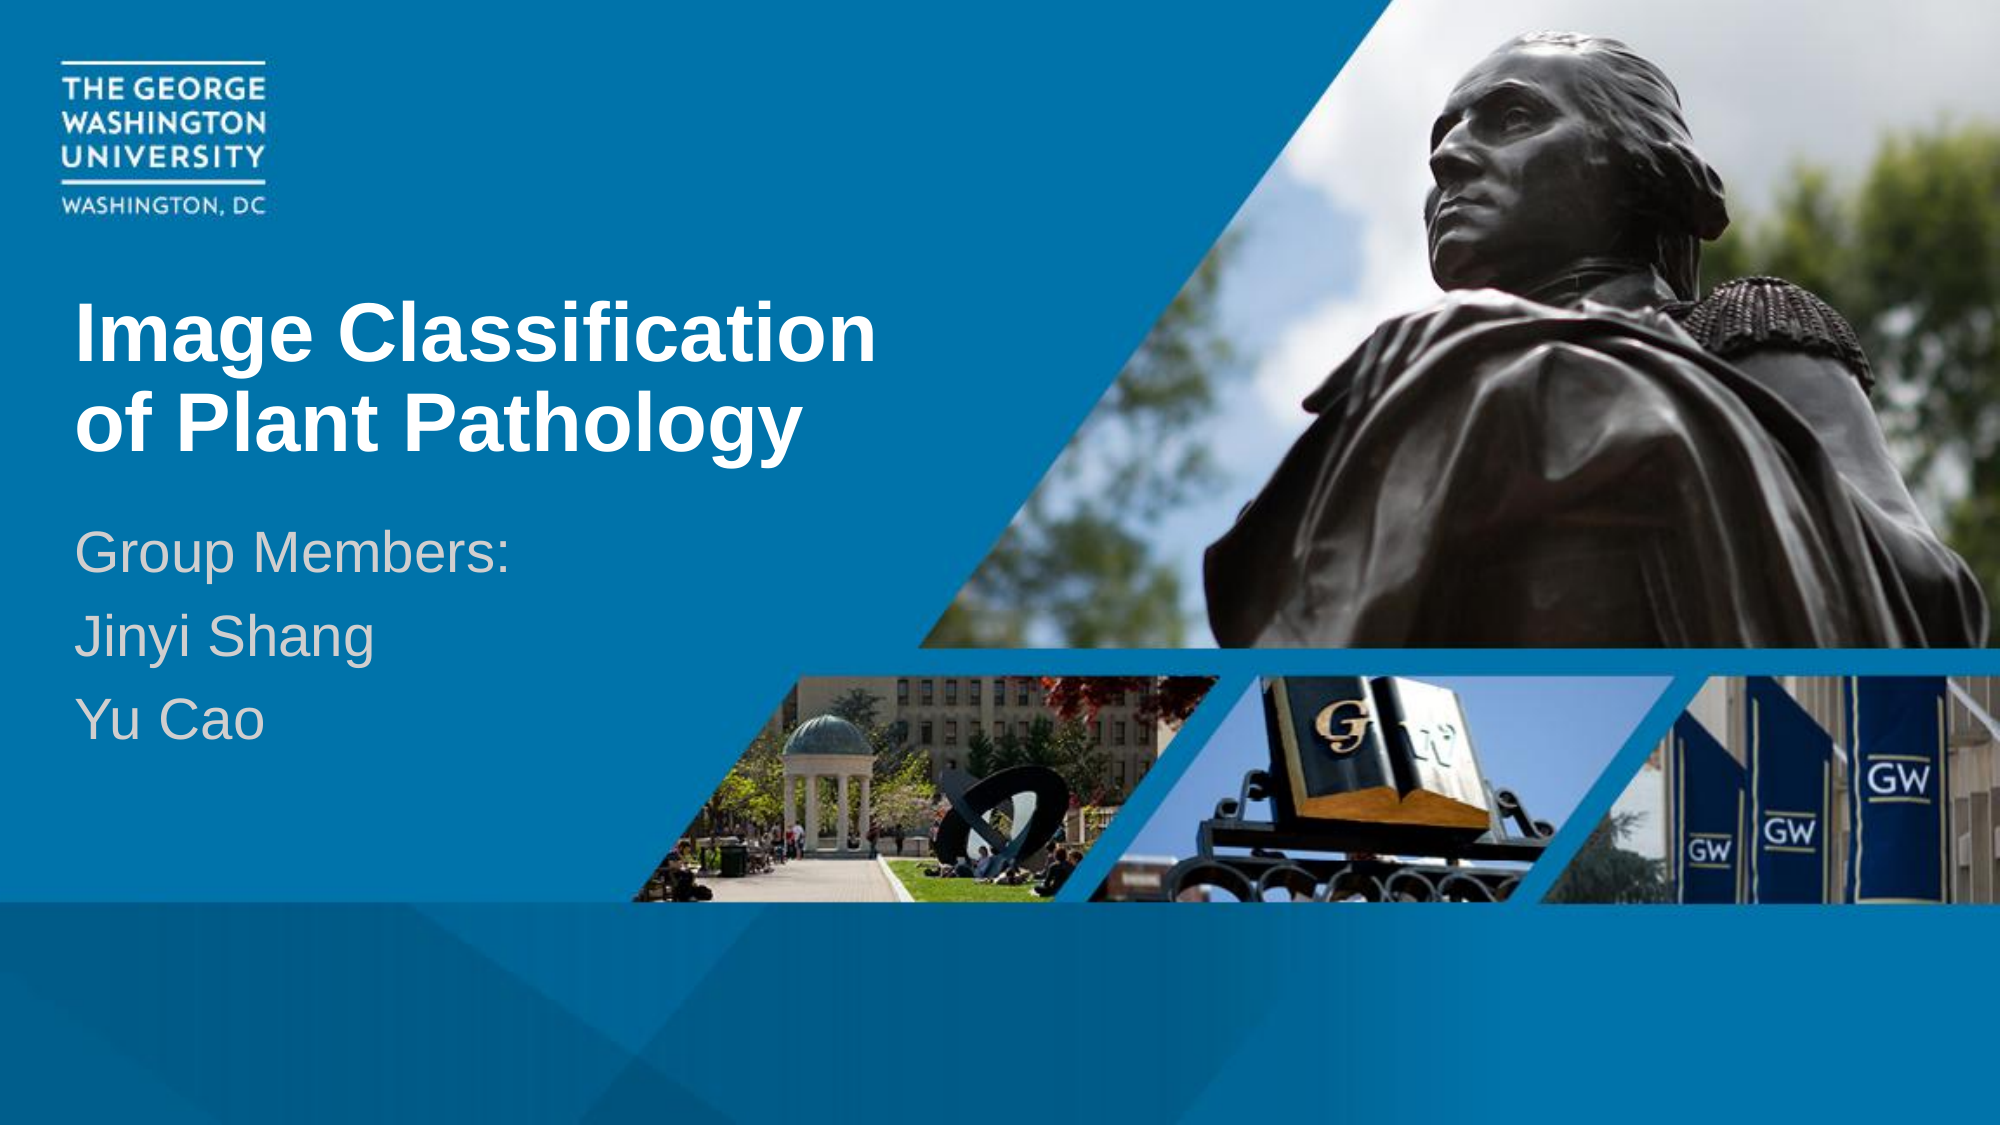

# Image Classification of Plant Pathology
Group Members:
Jinyi Shang
Yu Cao